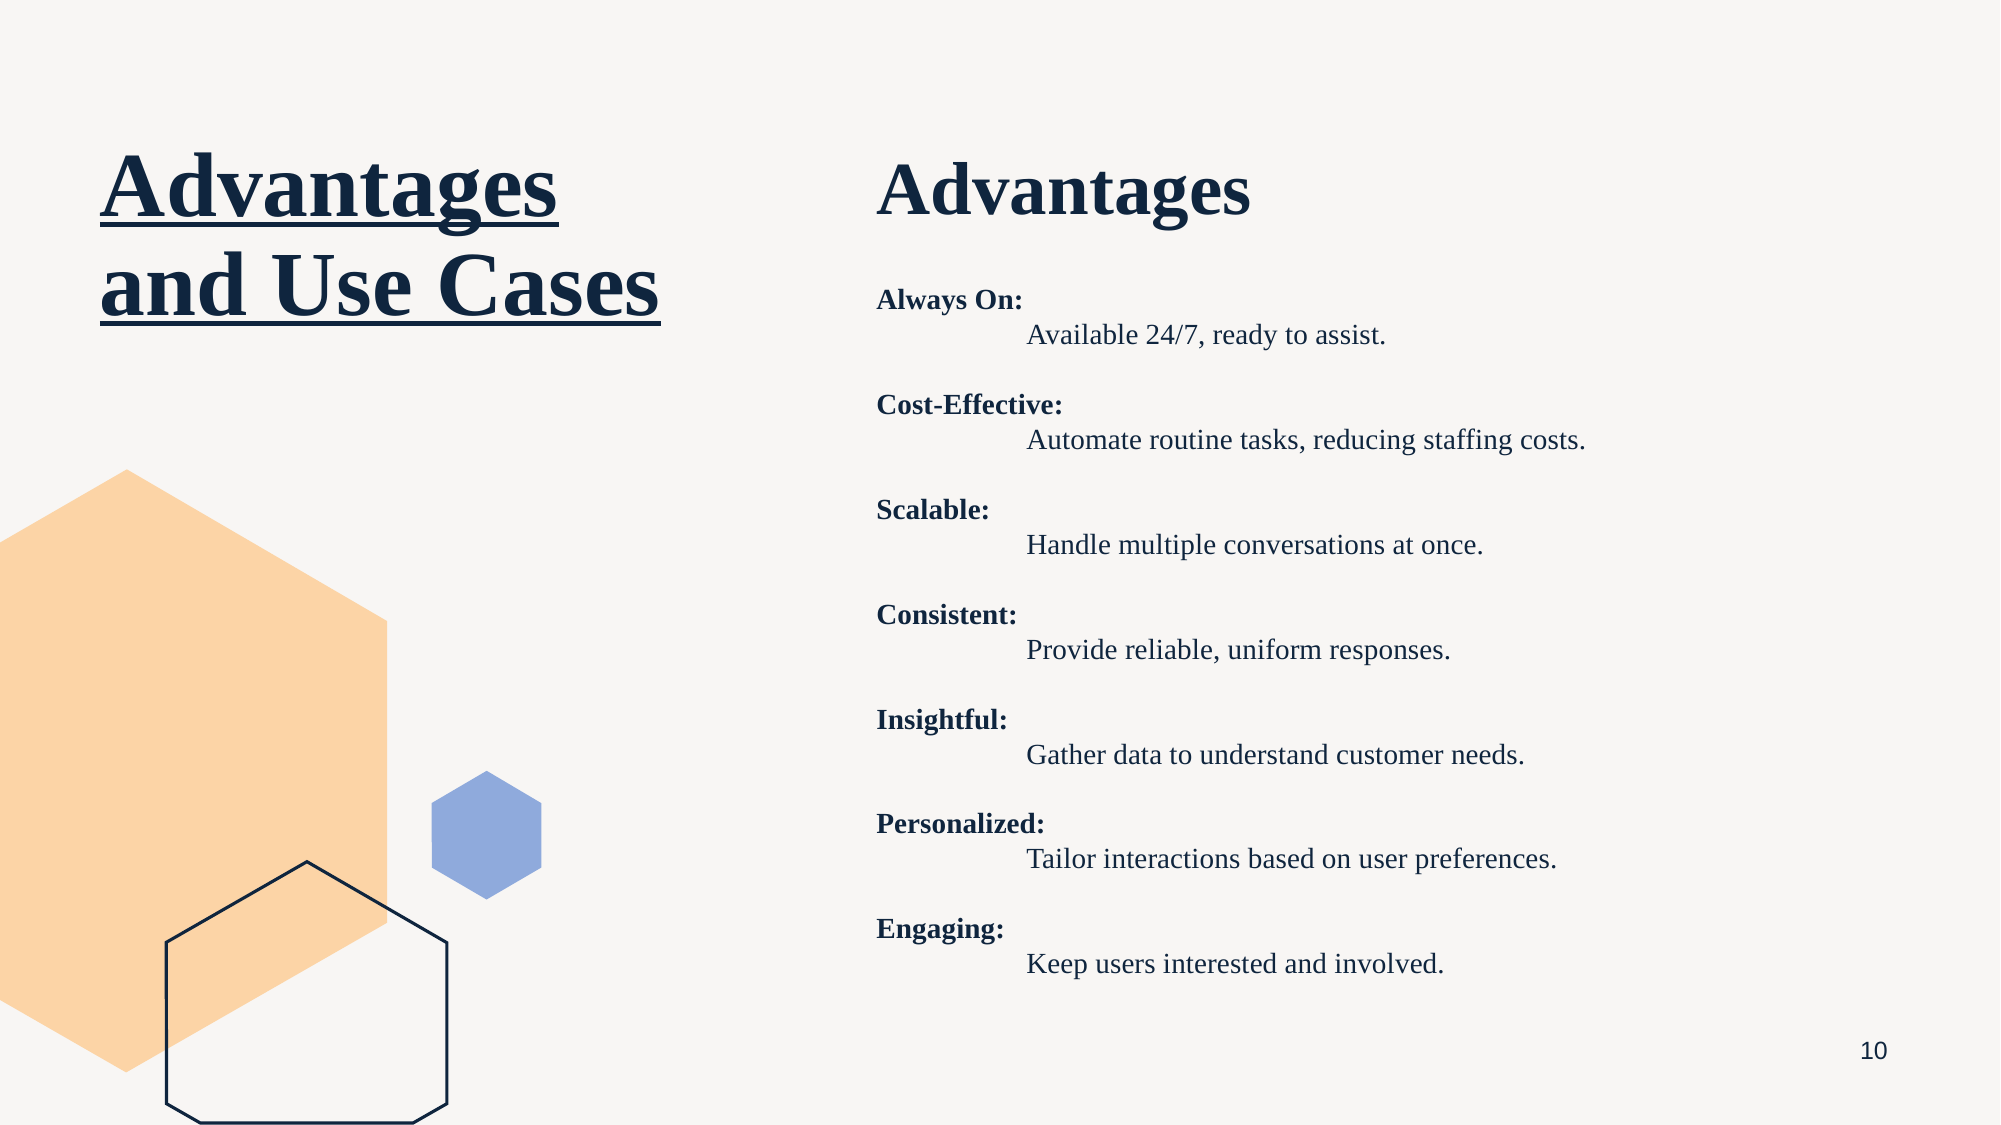

# Advantages and Use Cases
Advantages
Always On:
	Available 24/7, ready to assist.

Cost-Effective:
	Automate routine tasks, reducing staffing costs.

Scalable:
	Handle multiple conversations at once.

Consistent:
	Provide reliable, uniform responses.

Insightful:
	Gather data to understand customer needs.

Personalized:
	Tailor interactions based on user preferences.

Engaging:
	Keep users interested and involved.
10